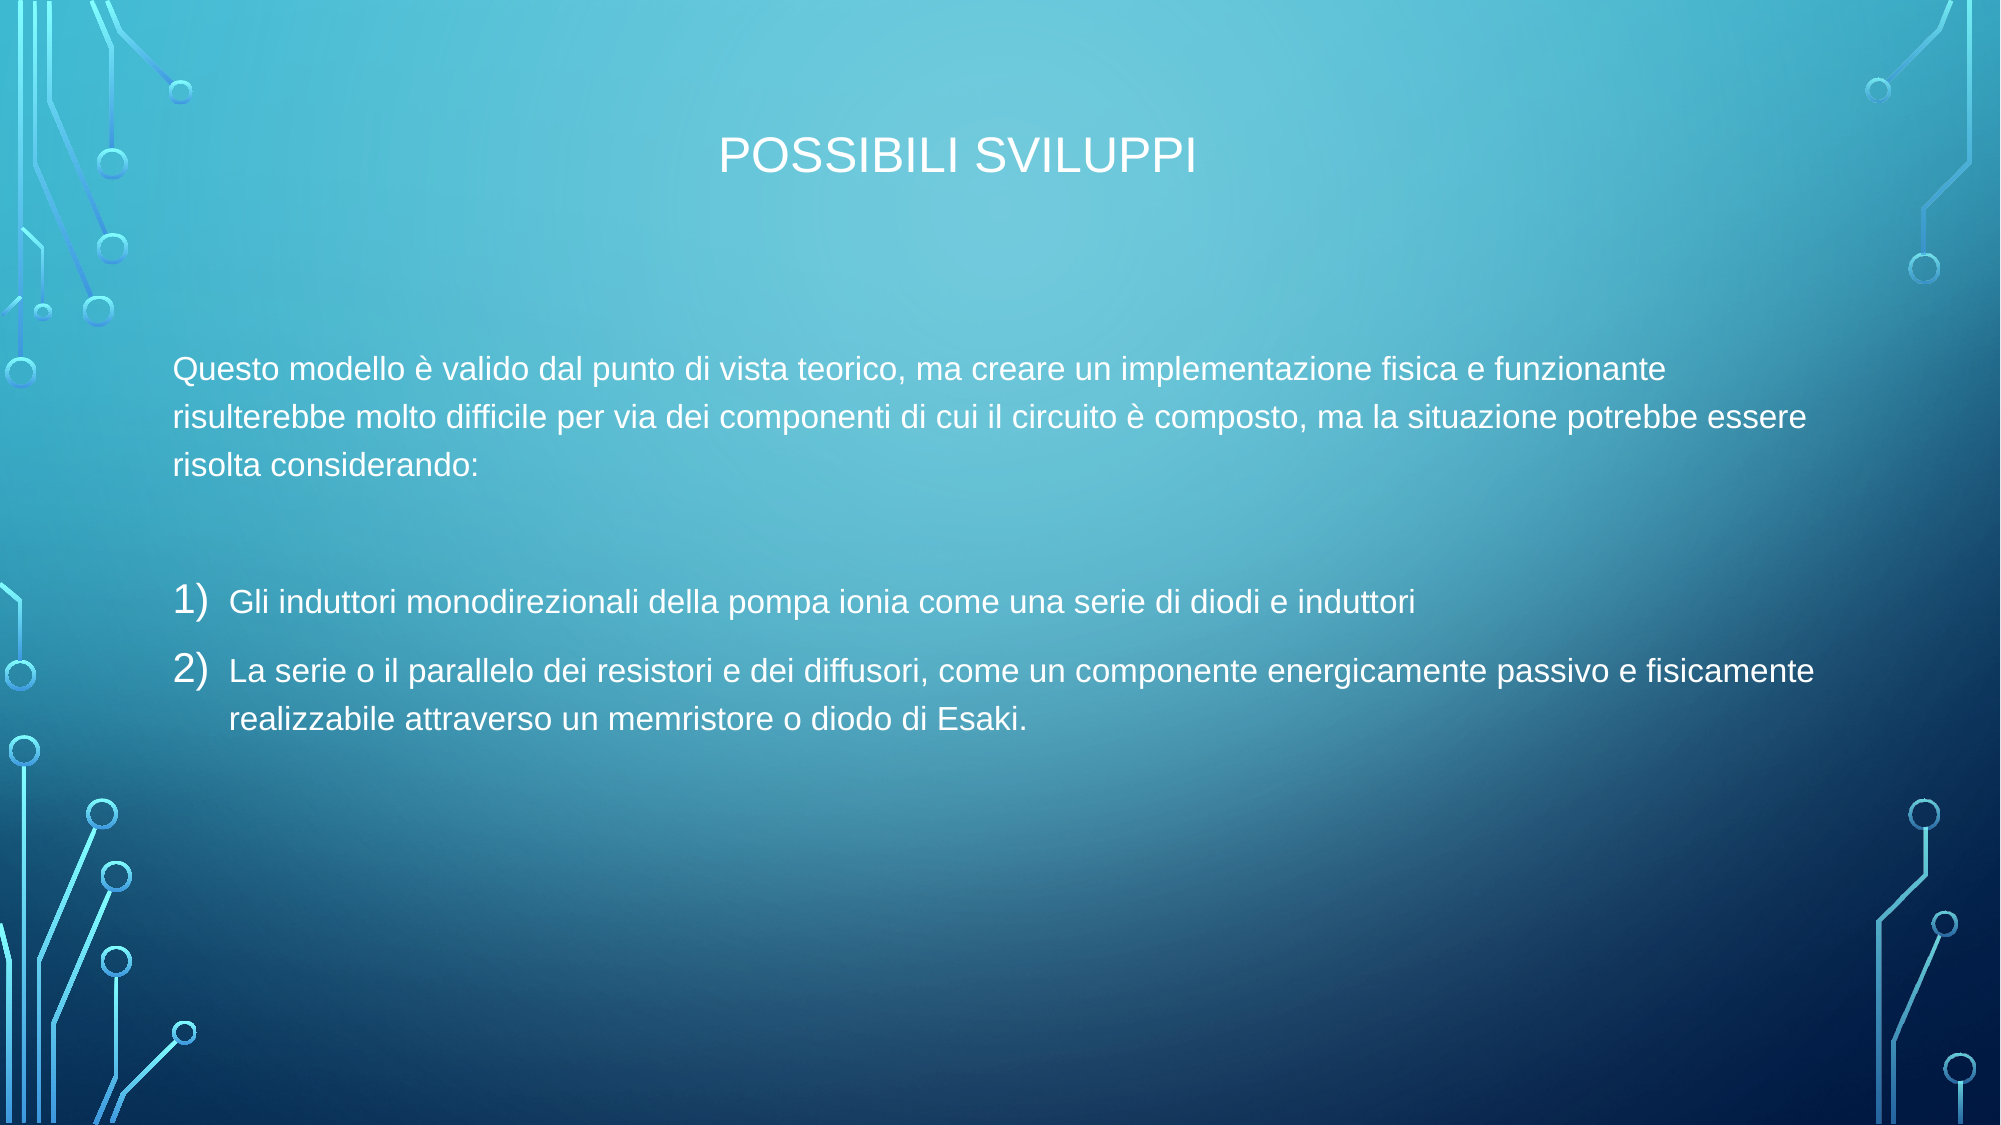

# POSSIBILI SVILUPPI
Questo modello è valido dal punto di vista teorico, ma creare un implementazione fisica e funzionante risulterebbe molto difficile per via dei componenti di cui il circuito è composto, ma la situazione potrebbe essere risolta considerando:

Gli induttori monodirezionali della pompa ionia come una serie di diodi e induttori
La serie o il parallelo dei resistori e dei diffusori, come un componente energicamente passivo e fisicamente realizzabile attraverso un memristore o diodo di Esaki.